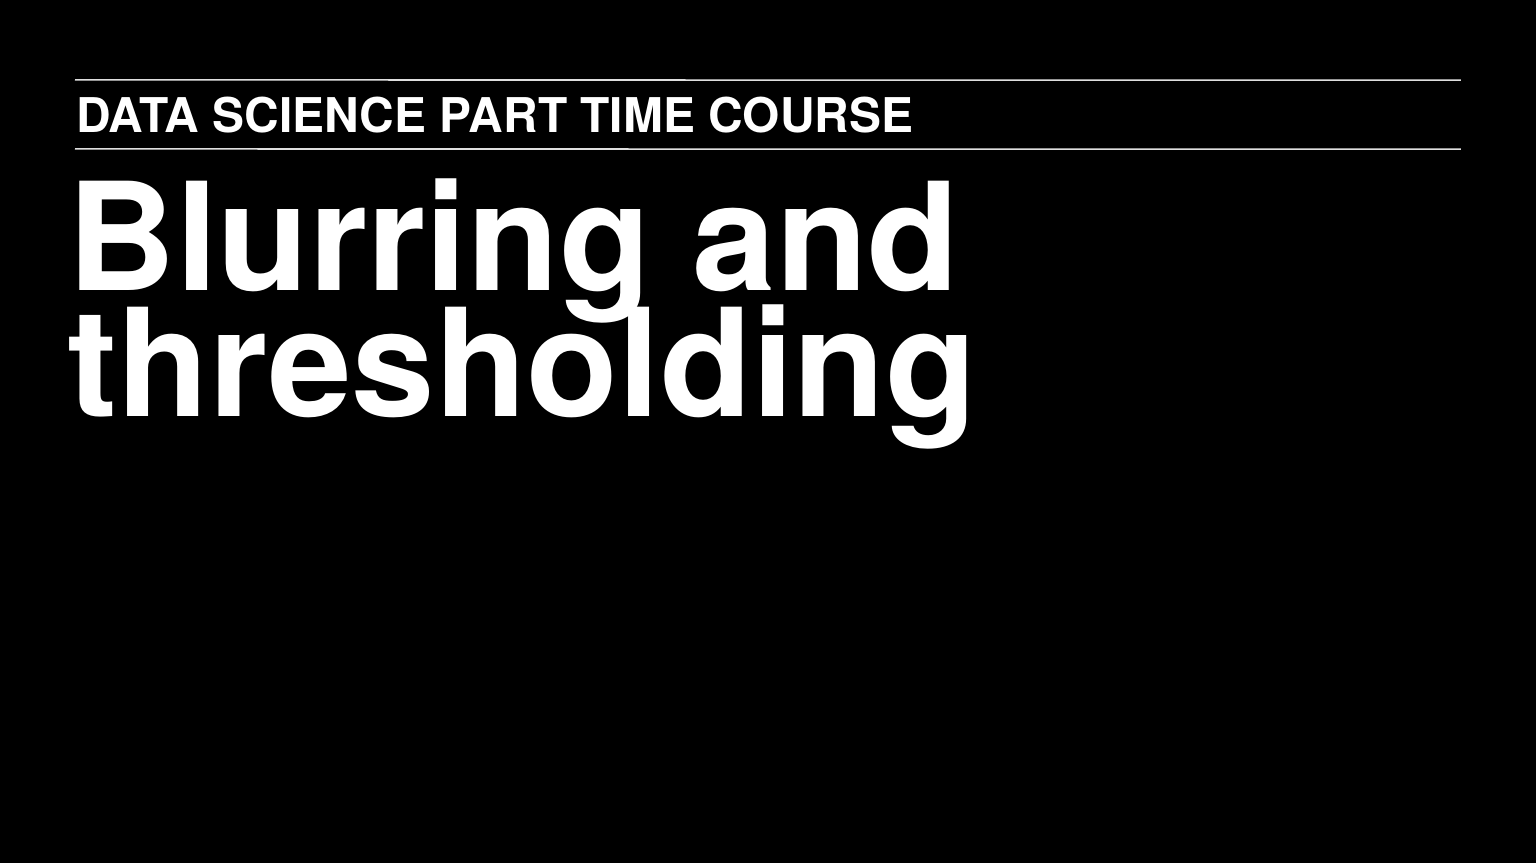

DATA SCIENCE PART TIME COURSE

Blurring and thresholding